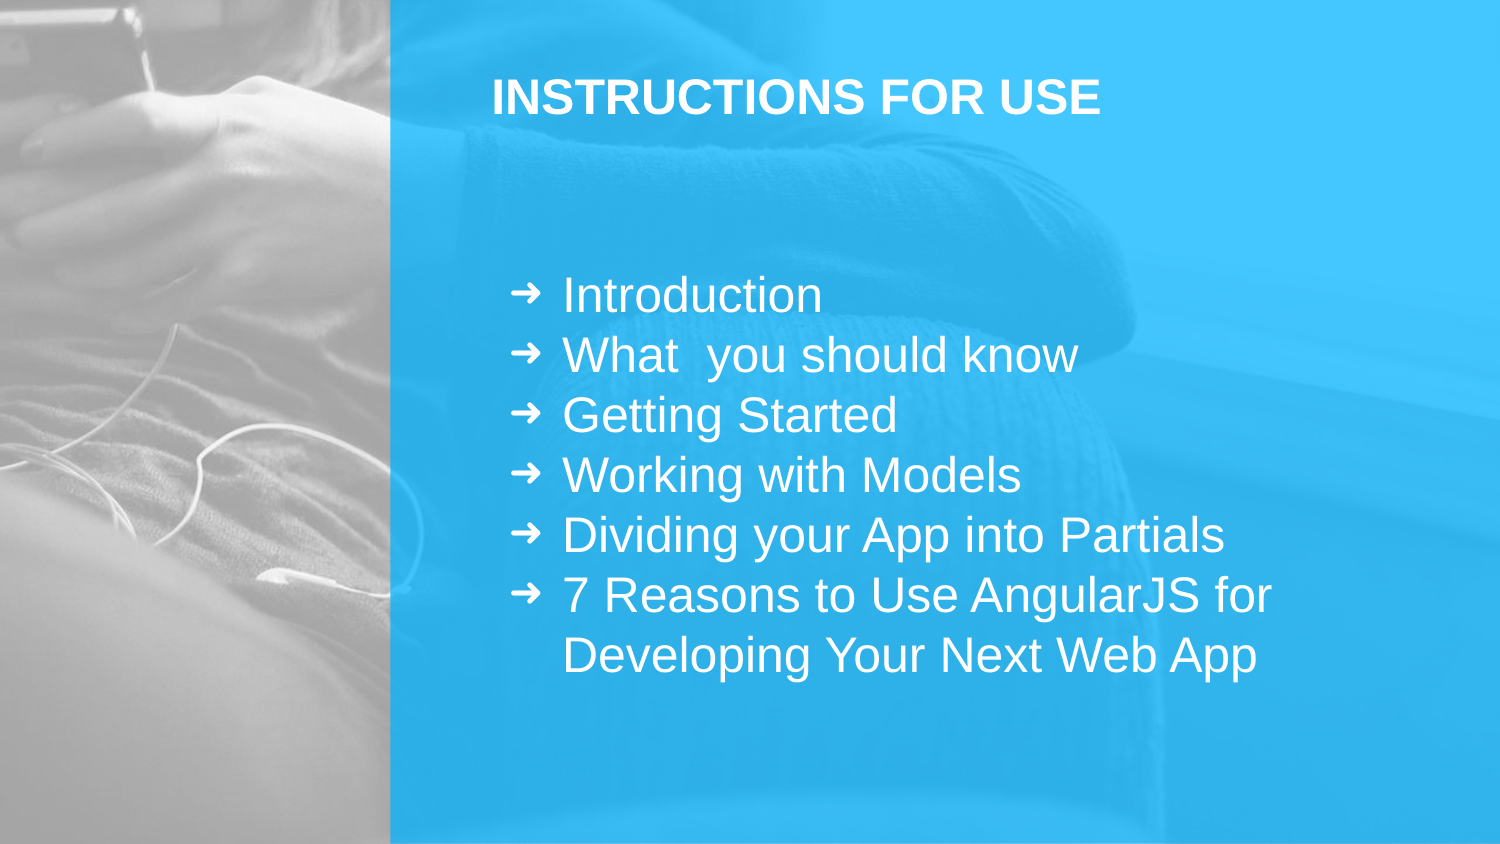

# INSTRUCTIONS FOR USE
Introduction
What  you should know
Getting Started
Working with Models
Dividing your App into Partials
7 Reasons to Use AngularJS for Developing Your Next Web App